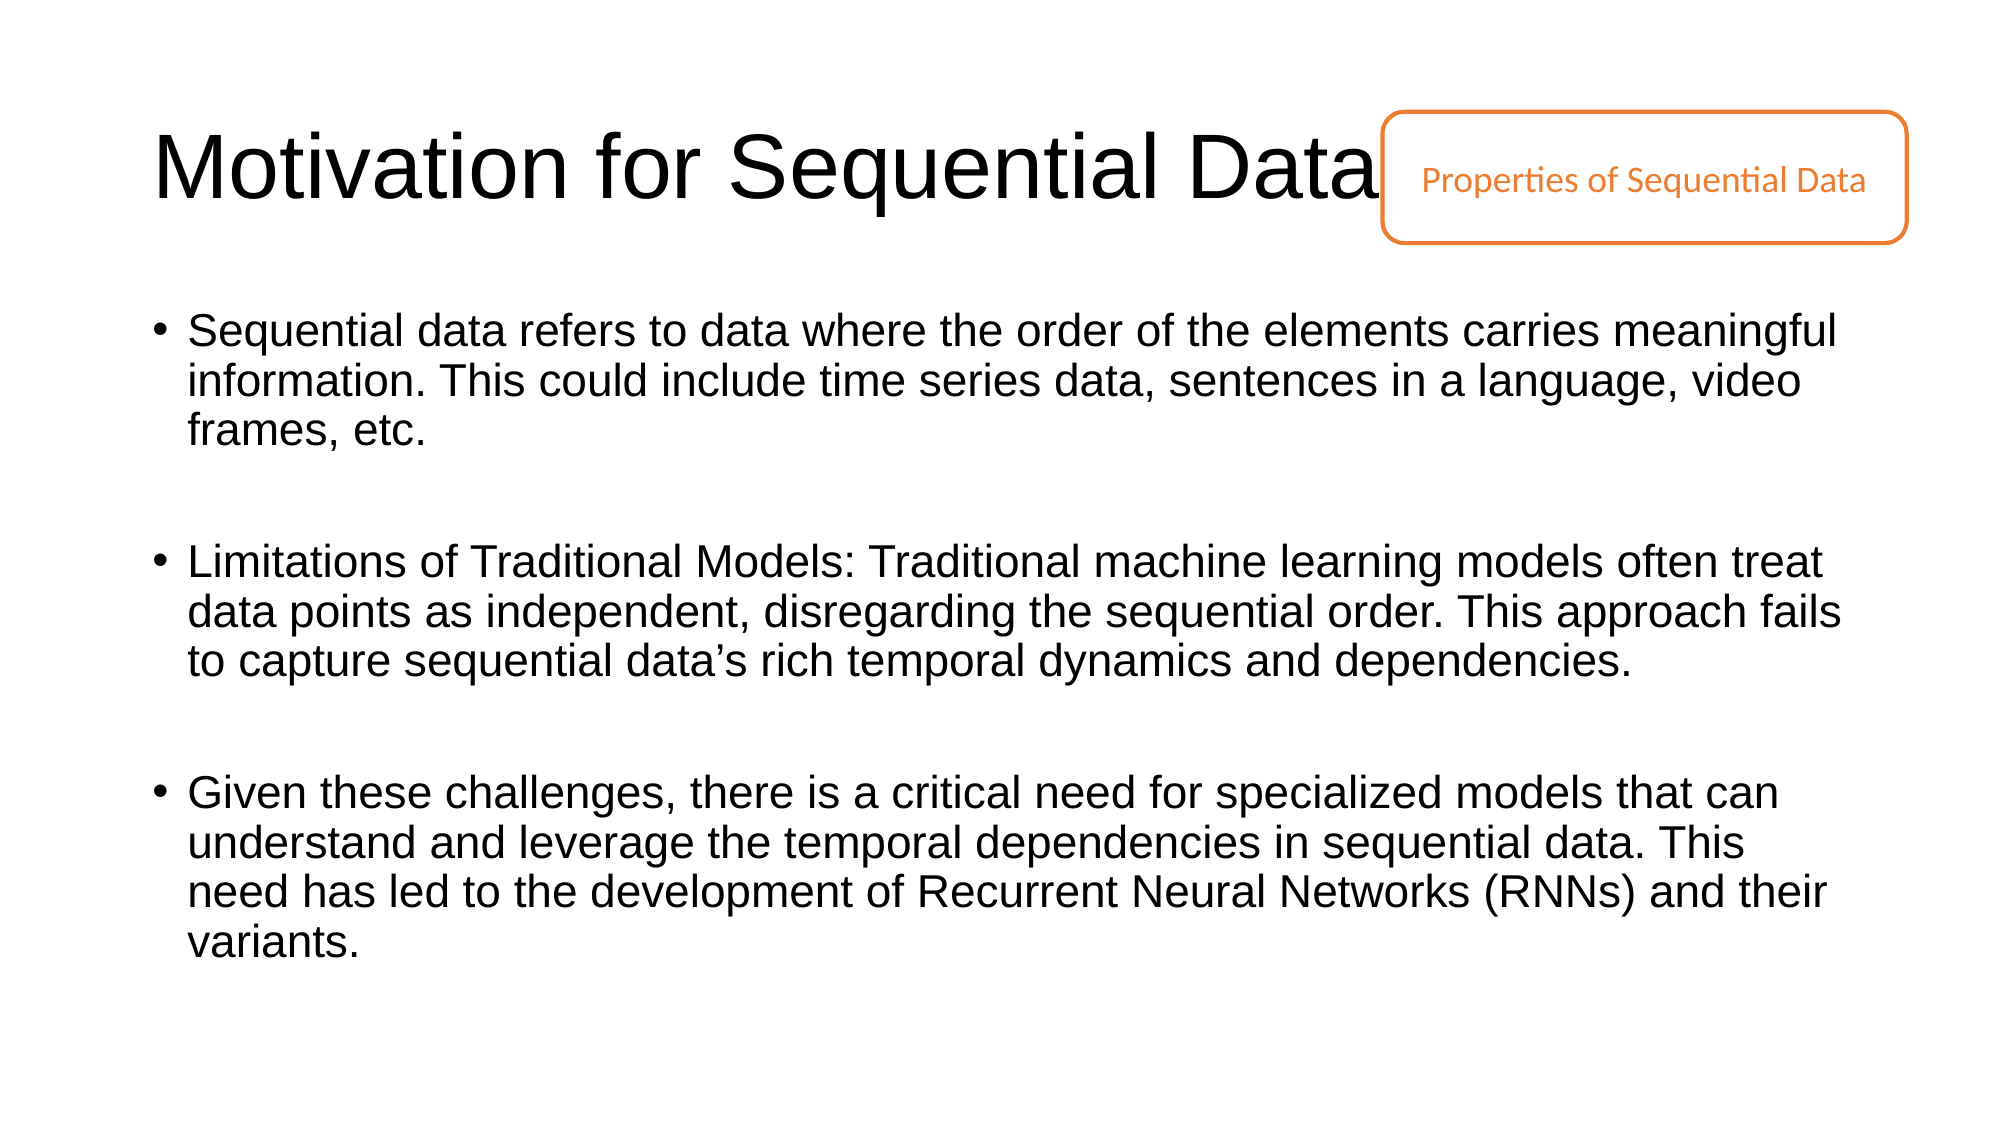

# Motivation for Sequential Data
Properties of Sequential Data
Sequential data refers to data where the order of the elements carries meaningful information. This could include time series data, sentences in a language, video frames, etc.

Limitations of Traditional Models: Traditional machine learning models often treat data points as independent, disregarding the sequential order. This approach fails to capture sequential data’s rich temporal dynamics and dependencies.

Given these challenges, there is a critical need for specialized models that can understand and leverage the temporal dependencies in sequential data. This need has led to the development of Recurrent Neural Networks (RNNs) and their variants.